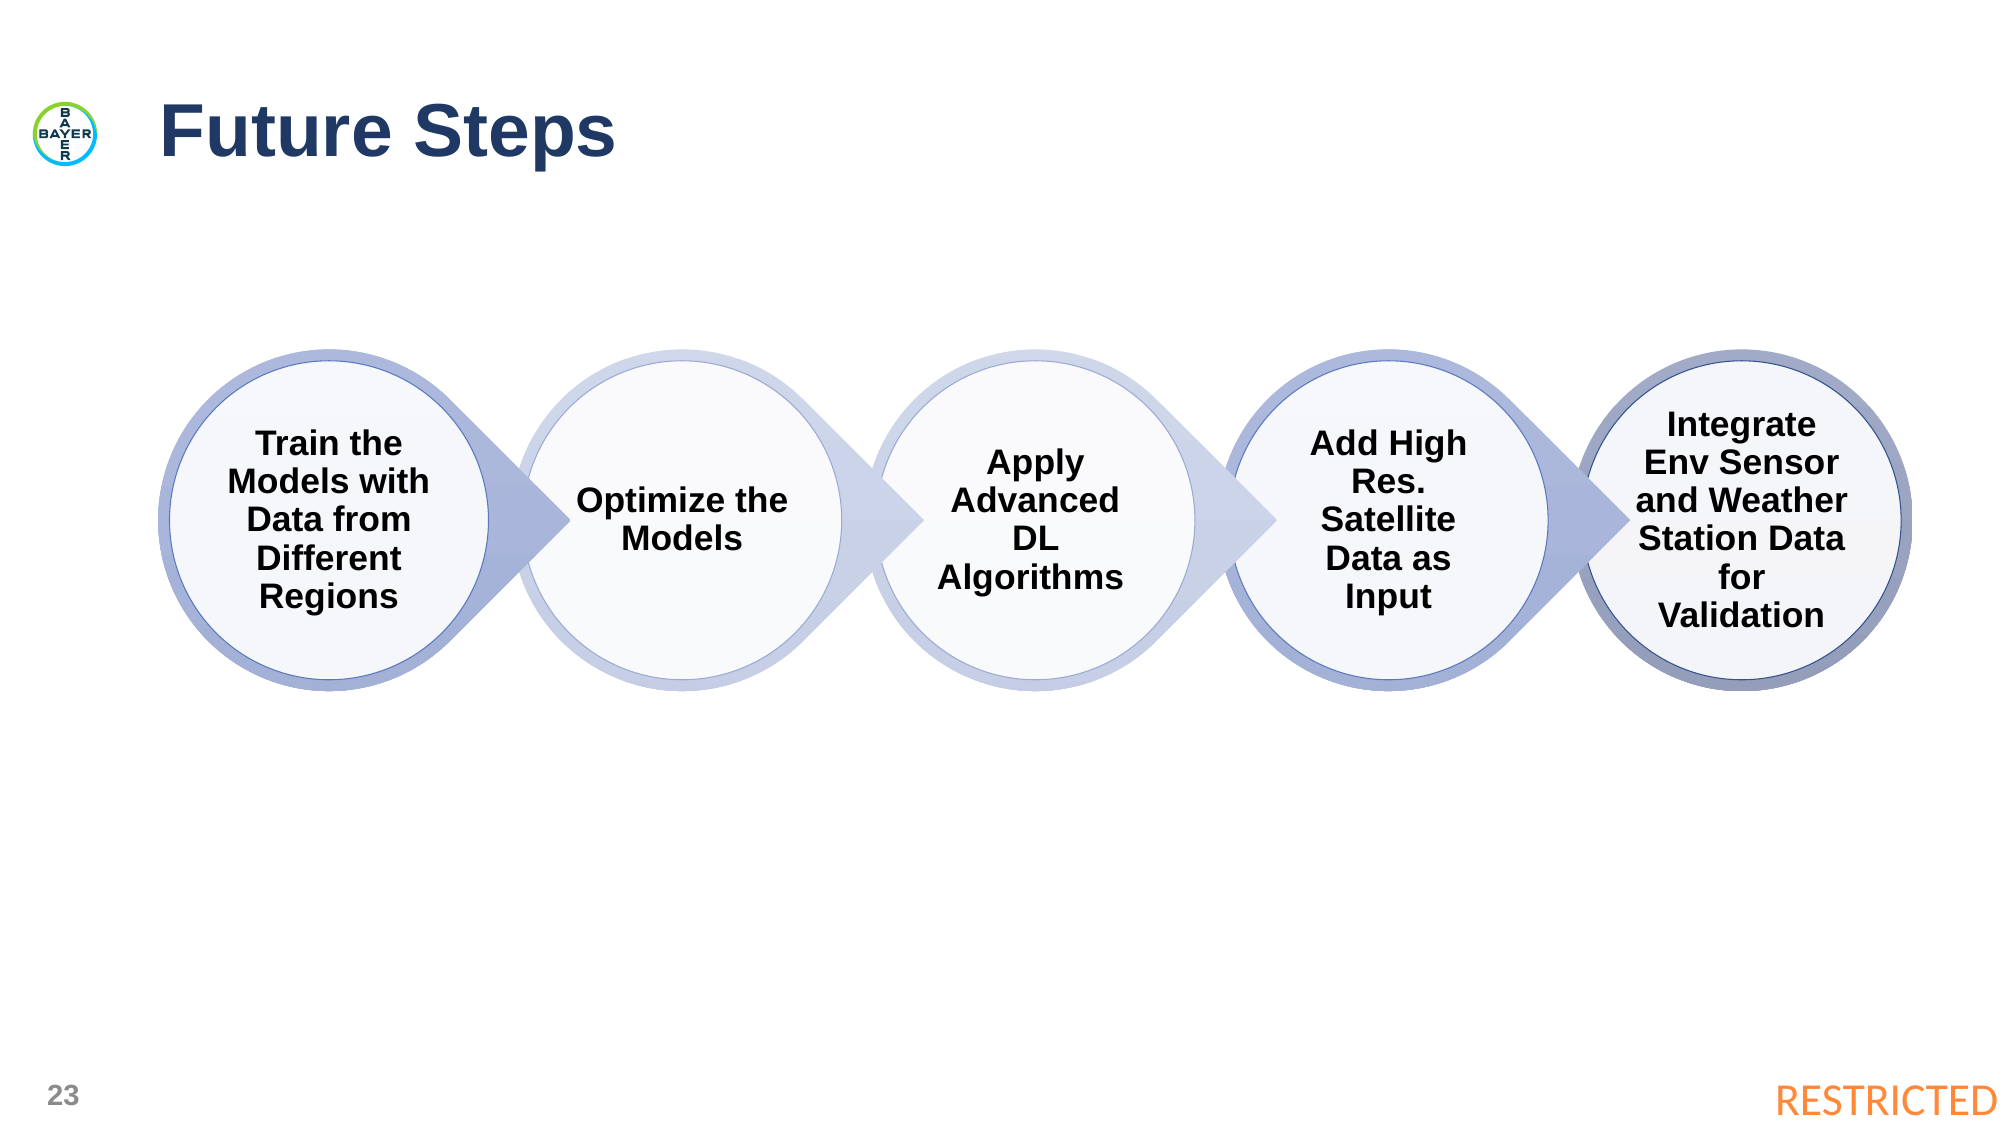

Future Steps
Integrate Env Sensor and Weather Station Data for Validation
Add High Res. Satellite Data as Input
Apply Advanced DL Algorithms
Optimize the Models
Train the Models with Data from Different Regions
23